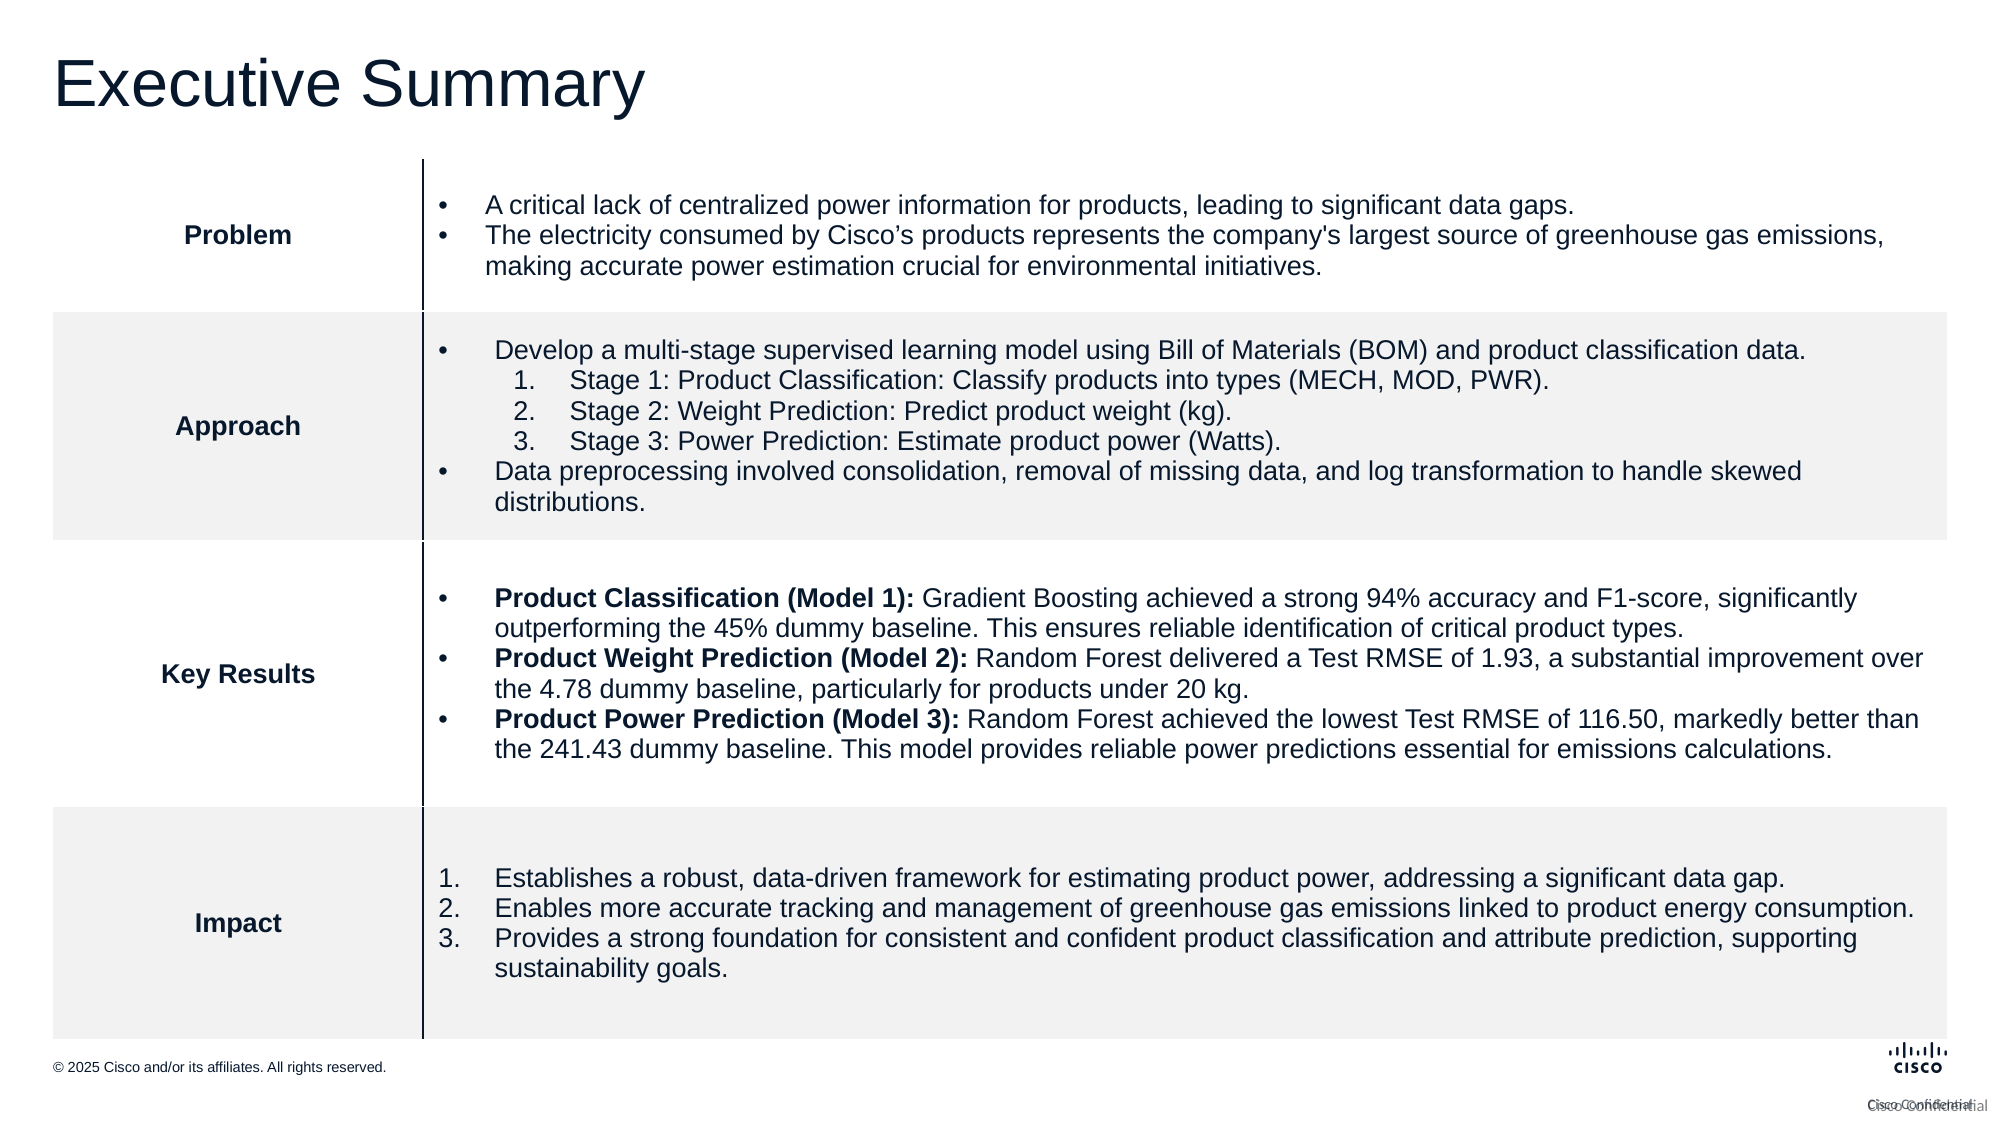

# Executive Summary
| Problem | A critical lack of centralized power information for products, leading to significant data gaps. The electricity consumed by Cisco’s products represents the company's largest source of greenhouse gas emissions, making accurate power estimation crucial for environmental initiatives. |
| --- | --- |
| Approach | Develop a multi-stage supervised learning model using Bill of Materials (BOM) and product classification data. Stage 1: Product Classification: Classify products into types (MECH, MOD, PWR). Stage 2: Weight Prediction: Predict product weight (kg). Stage 3: Power Prediction: Estimate product power (Watts). Data preprocessing involved consolidation, removal of missing data, and log transformation to handle skewed distributions. |
| Key Results | Product Classification (Model 1): Gradient Boosting achieved a strong 94% accuracy and F1-score, significantly outperforming the 45% dummy baseline. This ensures reliable identification of critical product types. Product Weight Prediction (Model 2): Random Forest delivered a Test RMSE of 1.93, a substantial improvement over the 4.78 dummy baseline, particularly for products under 20 kg. Product Power Prediction (Model 3): Random Forest achieved the lowest Test RMSE of 116.50, markedly better than the 241.43 dummy baseline. This model provides reliable power predictions essential for emissions calculations. |
| Impact | Establishes a robust, data-driven framework for estimating product power, addressing a significant data gap. Enables more accurate tracking and management of greenhouse gas emissions linked to product energy consumption. Provides a strong foundation for consistent and confident product classification and attribute prediction, supporting sustainability goals. |